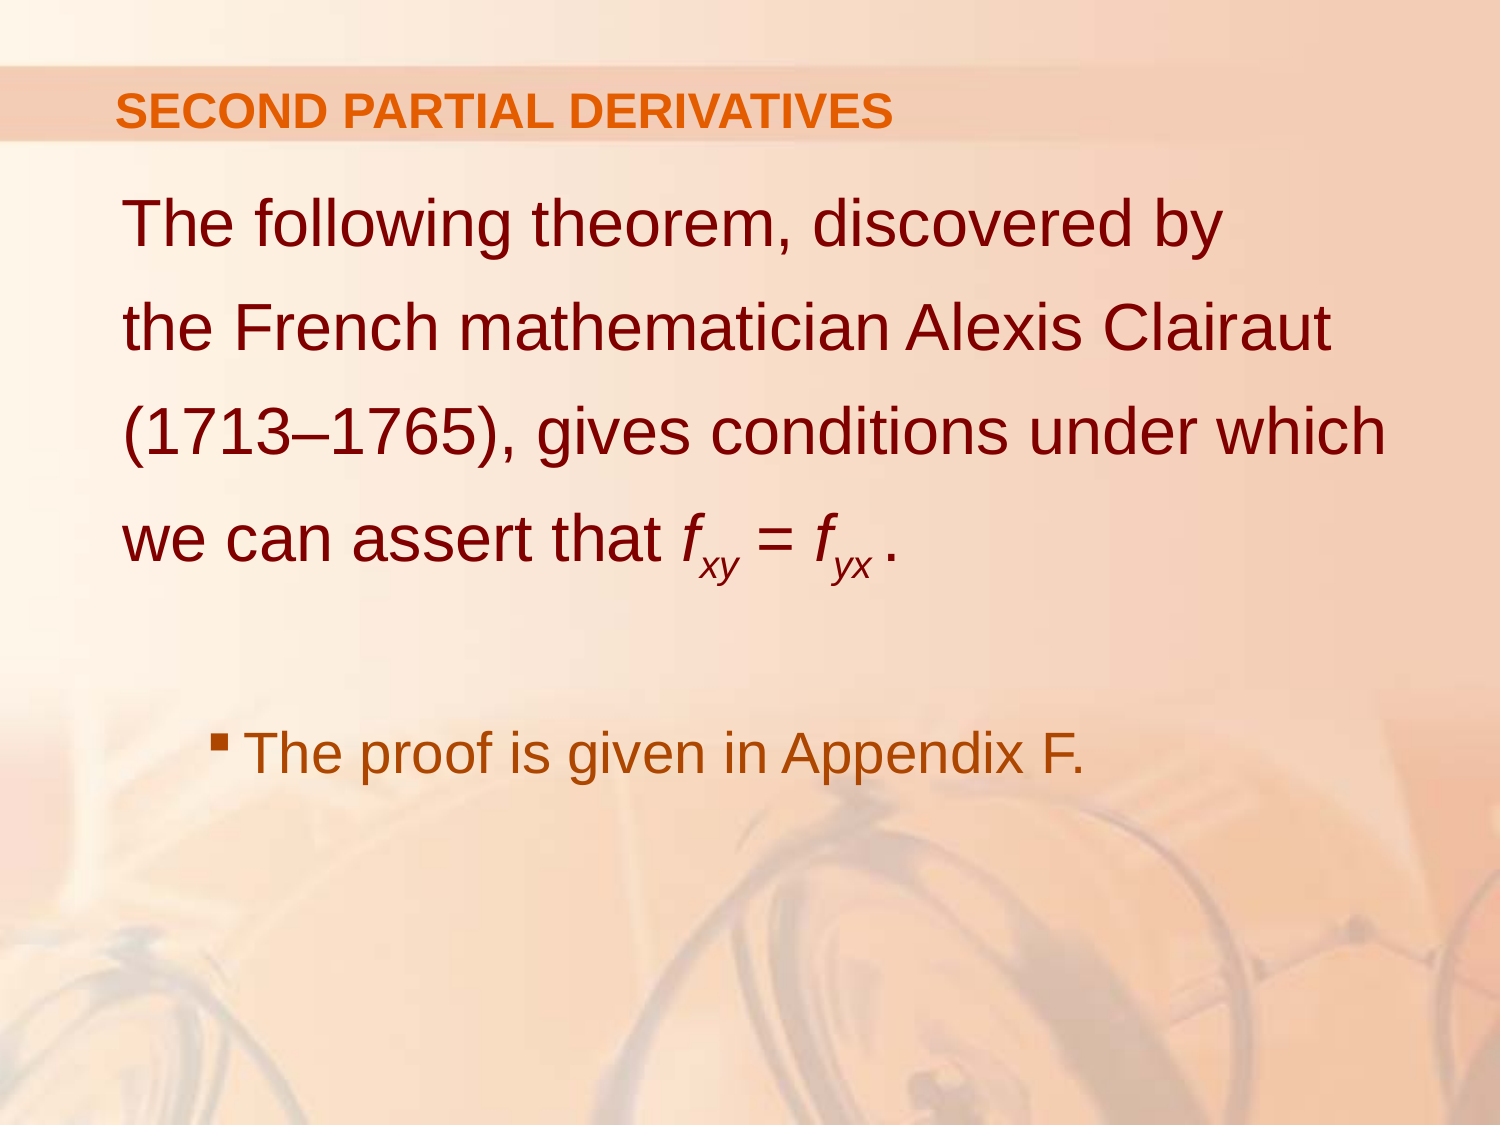

# SECOND PARTIAL DERIVATIVES
The following theorem, discovered by
the French mathematician Alexis Clairaut (1713–1765), gives conditions under which
we can assert that fxy = fyx .

The proof is given in Appendix F.